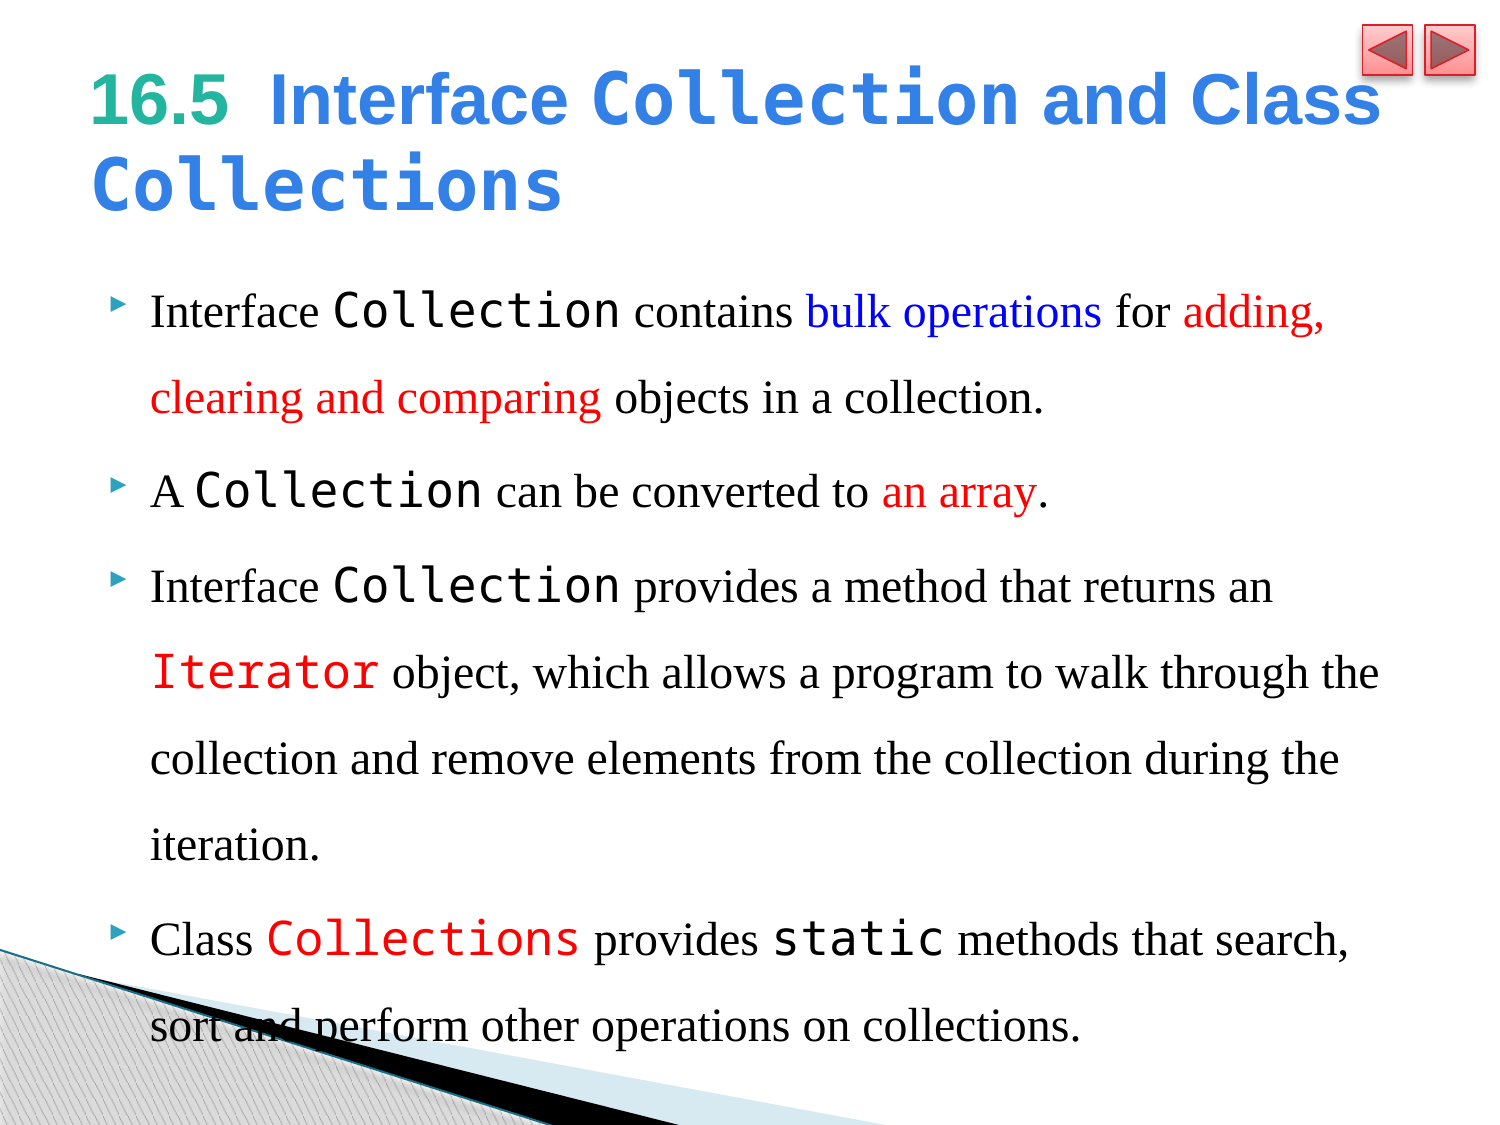

# 16.5  Interface Collection and Class Collections
Interface Collection contains bulk operations for adding, clearing and comparing objects in a collection.
A Collection can be converted to an array.
Interface Collection provides a method that returns an Iterator object, which allows a program to walk through the collection and remove elements from the collection during the iteration.
Class Collections provides static methods that search, sort and perform other operations on collections.